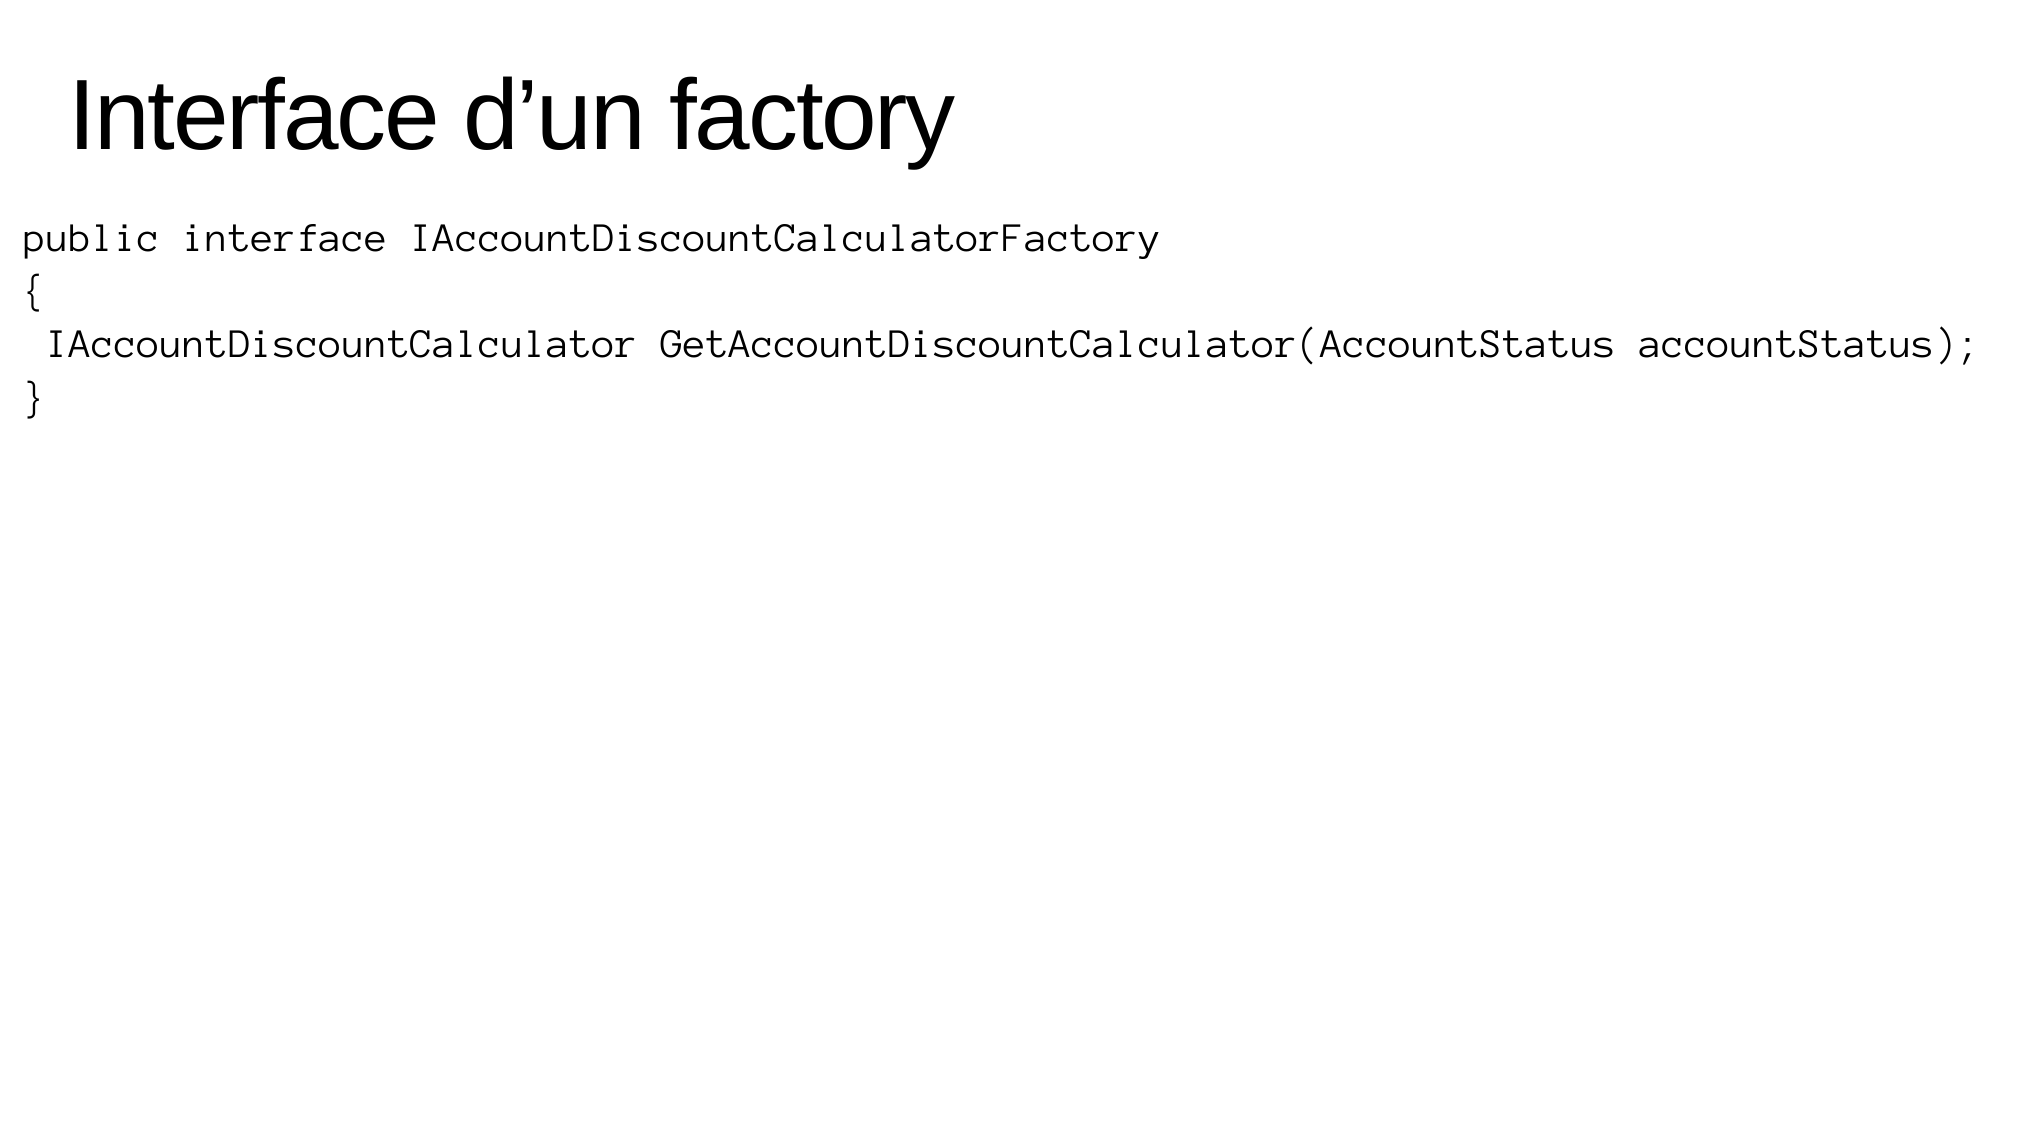

# Interface d’un factory
public interface IAccountDiscountCalculatorFactory
{
 IAccountDiscountCalculator GetAccountDiscountCalculator(AccountStatus accountStatus);
}